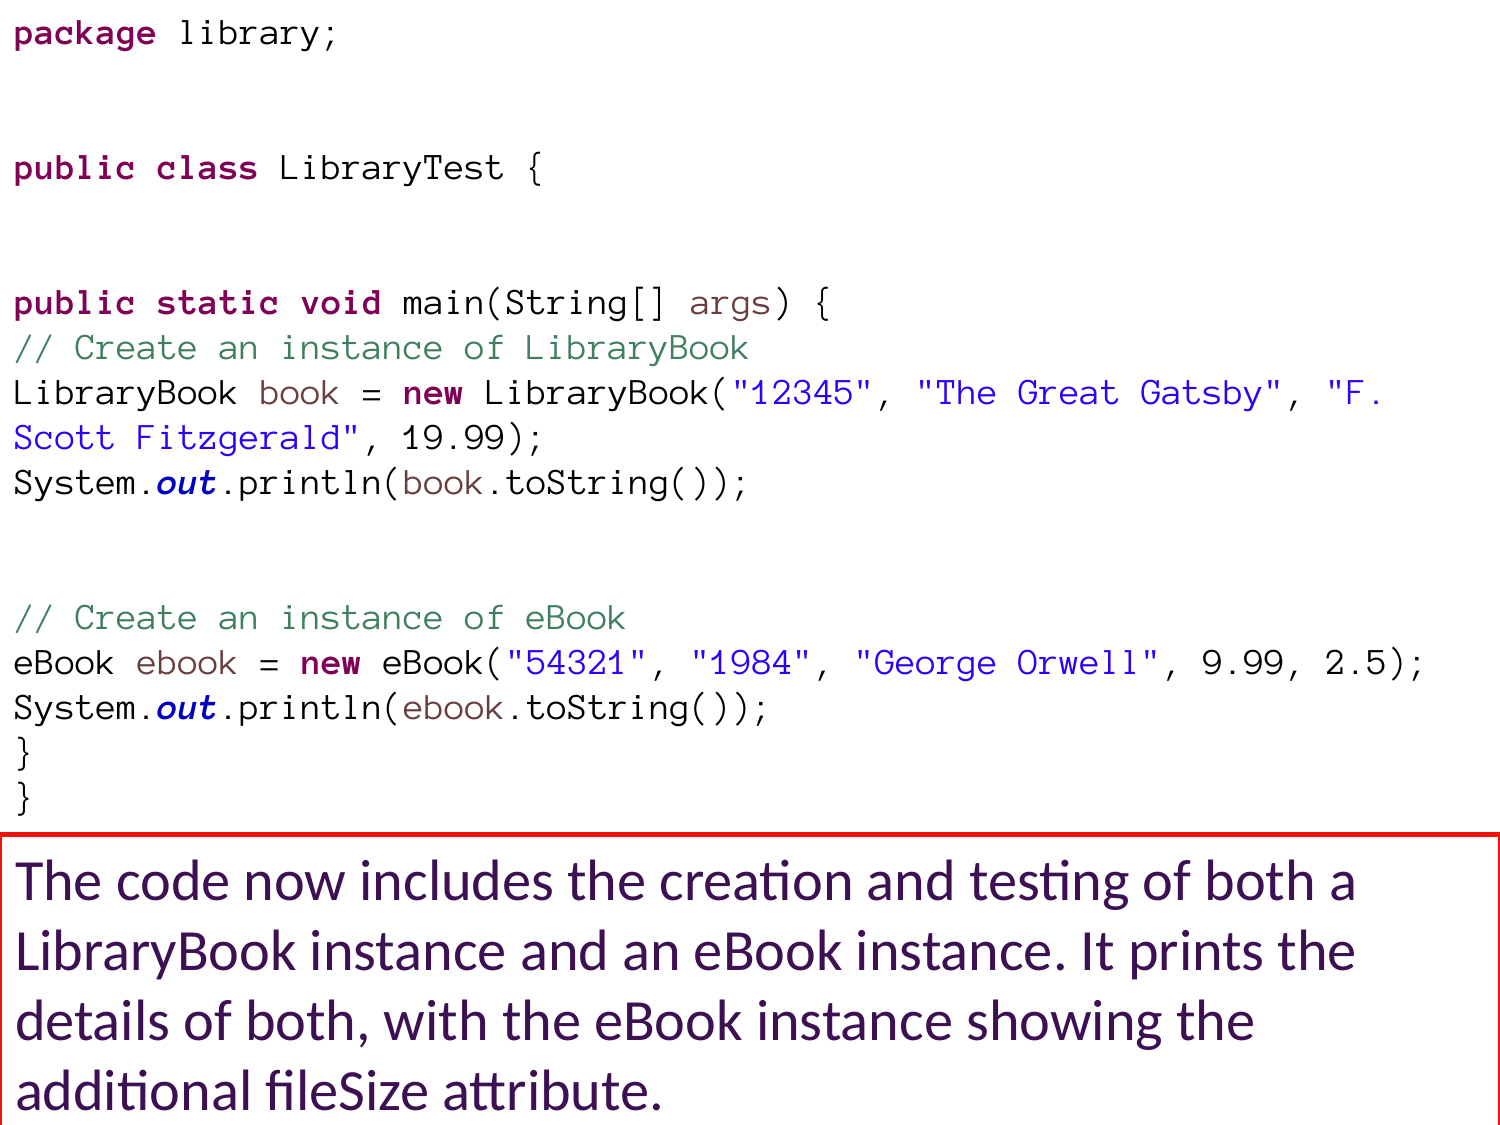

package library;

public class LibraryTest {

public static void main(String[] args) {
// Create an instance of LibraryBook
LibraryBook book = new LibraryBook("12345", "The Great Gatsby", "F. Scott Fitzgerald", 19.99);
System.out.println(book.toString());

// Create an instance of eBook
eBook ebook = new eBook("54321", "1984", "George Orwell", 9.99, 2.5);
System.out.println(ebook.toString());
}
}
The code now includes the creation and testing of both a LibraryBook instance and an eBook instance. It prints the details of both, with the eBook instance showing the additional fileSize attribute.
25
25